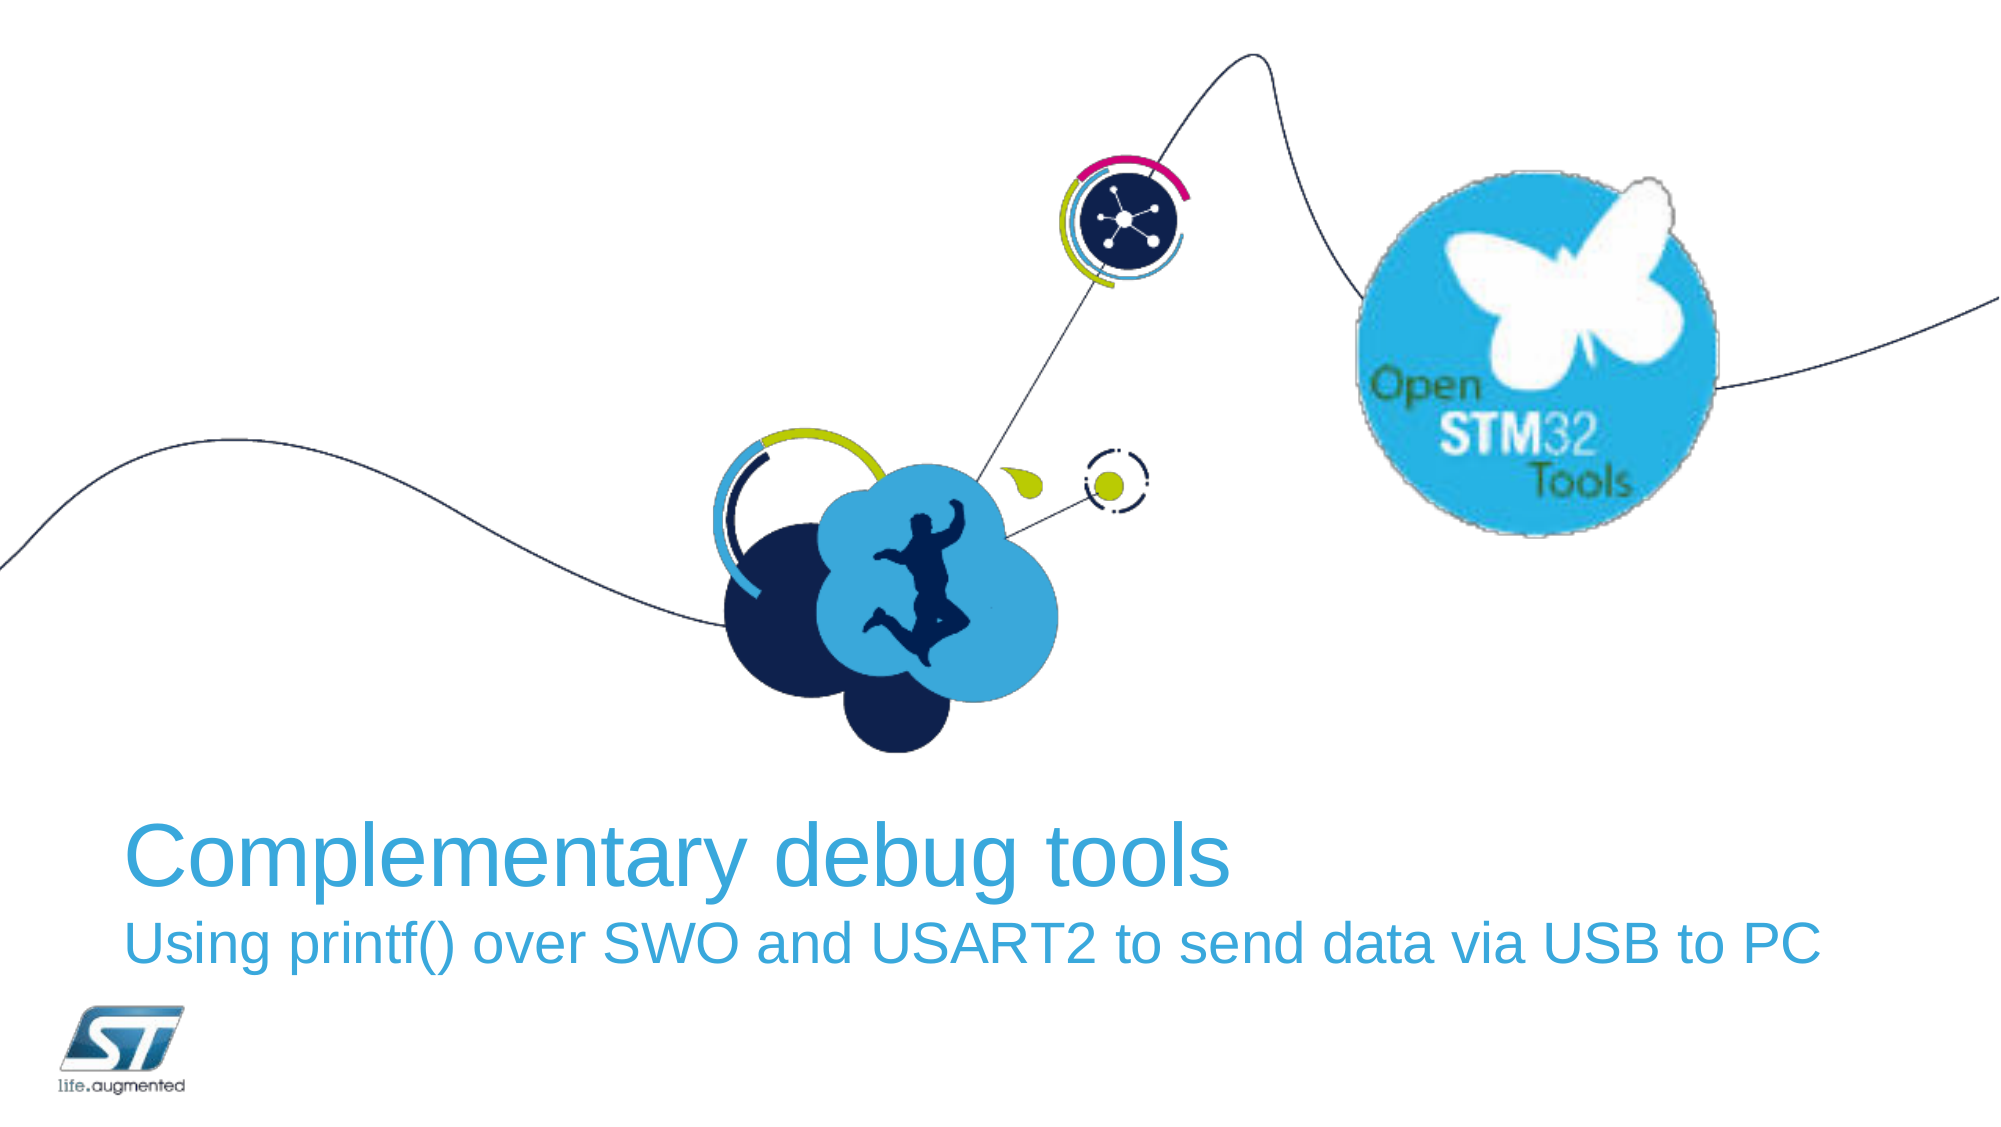

Complementary debug tools
Using printf() over SWO and USART2 to send data via USB to PC